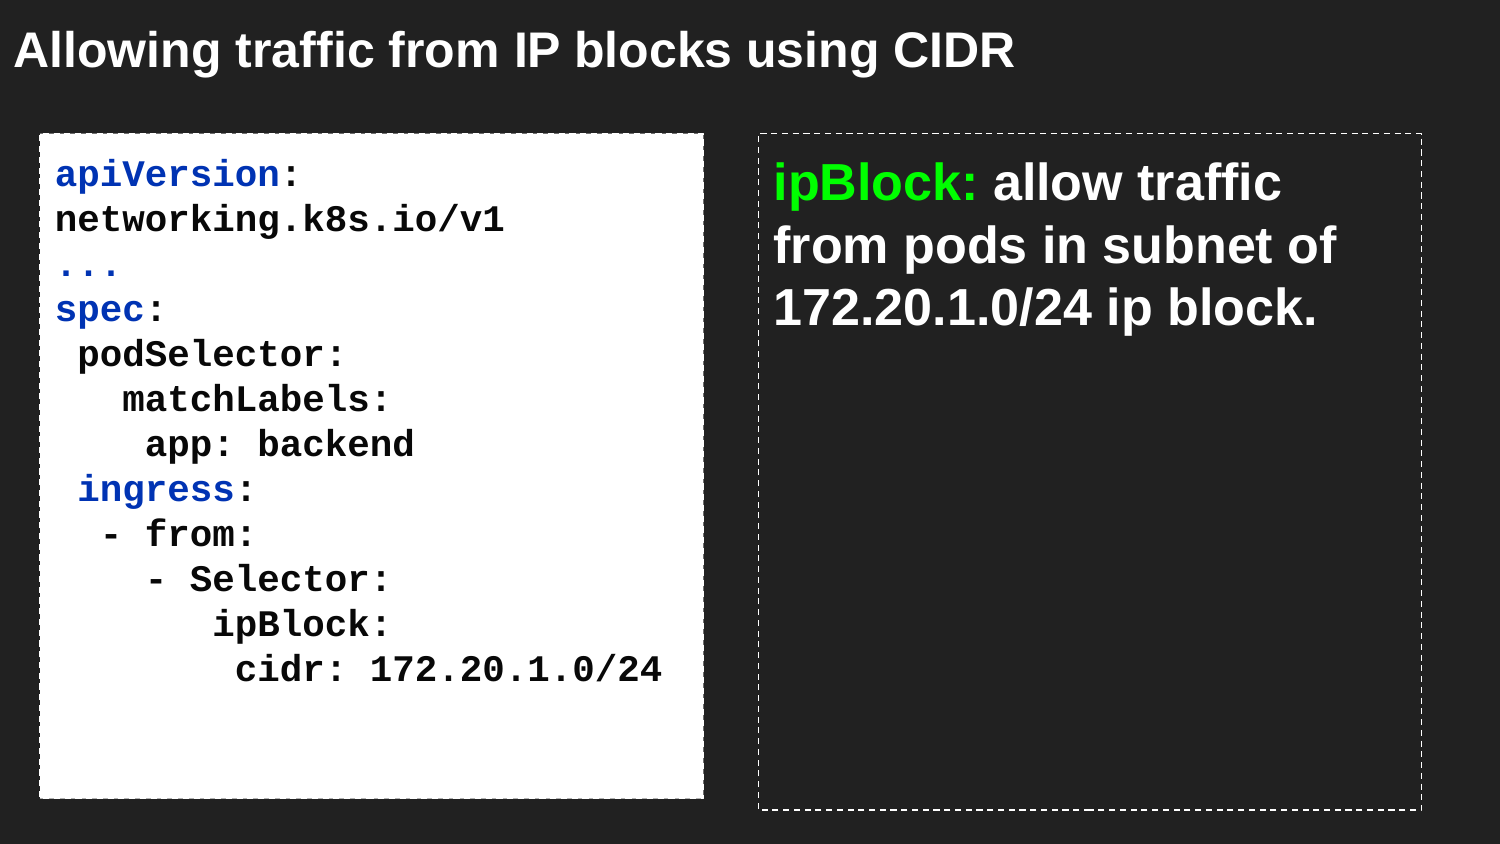

Allowing traffic from IP blocks using CIDR

# Secret
apiVersion: networking.k8s.io/v1
...
spec:
 podSelector:
   matchLabels:
    app: backend
 ingress:
  - from:
    - Selector:
       ipBlock:
        cidr: 172.20.1.0/24
ipBlock: allow traffic from pods in subnet of 172.20.1.0/24 ip block.